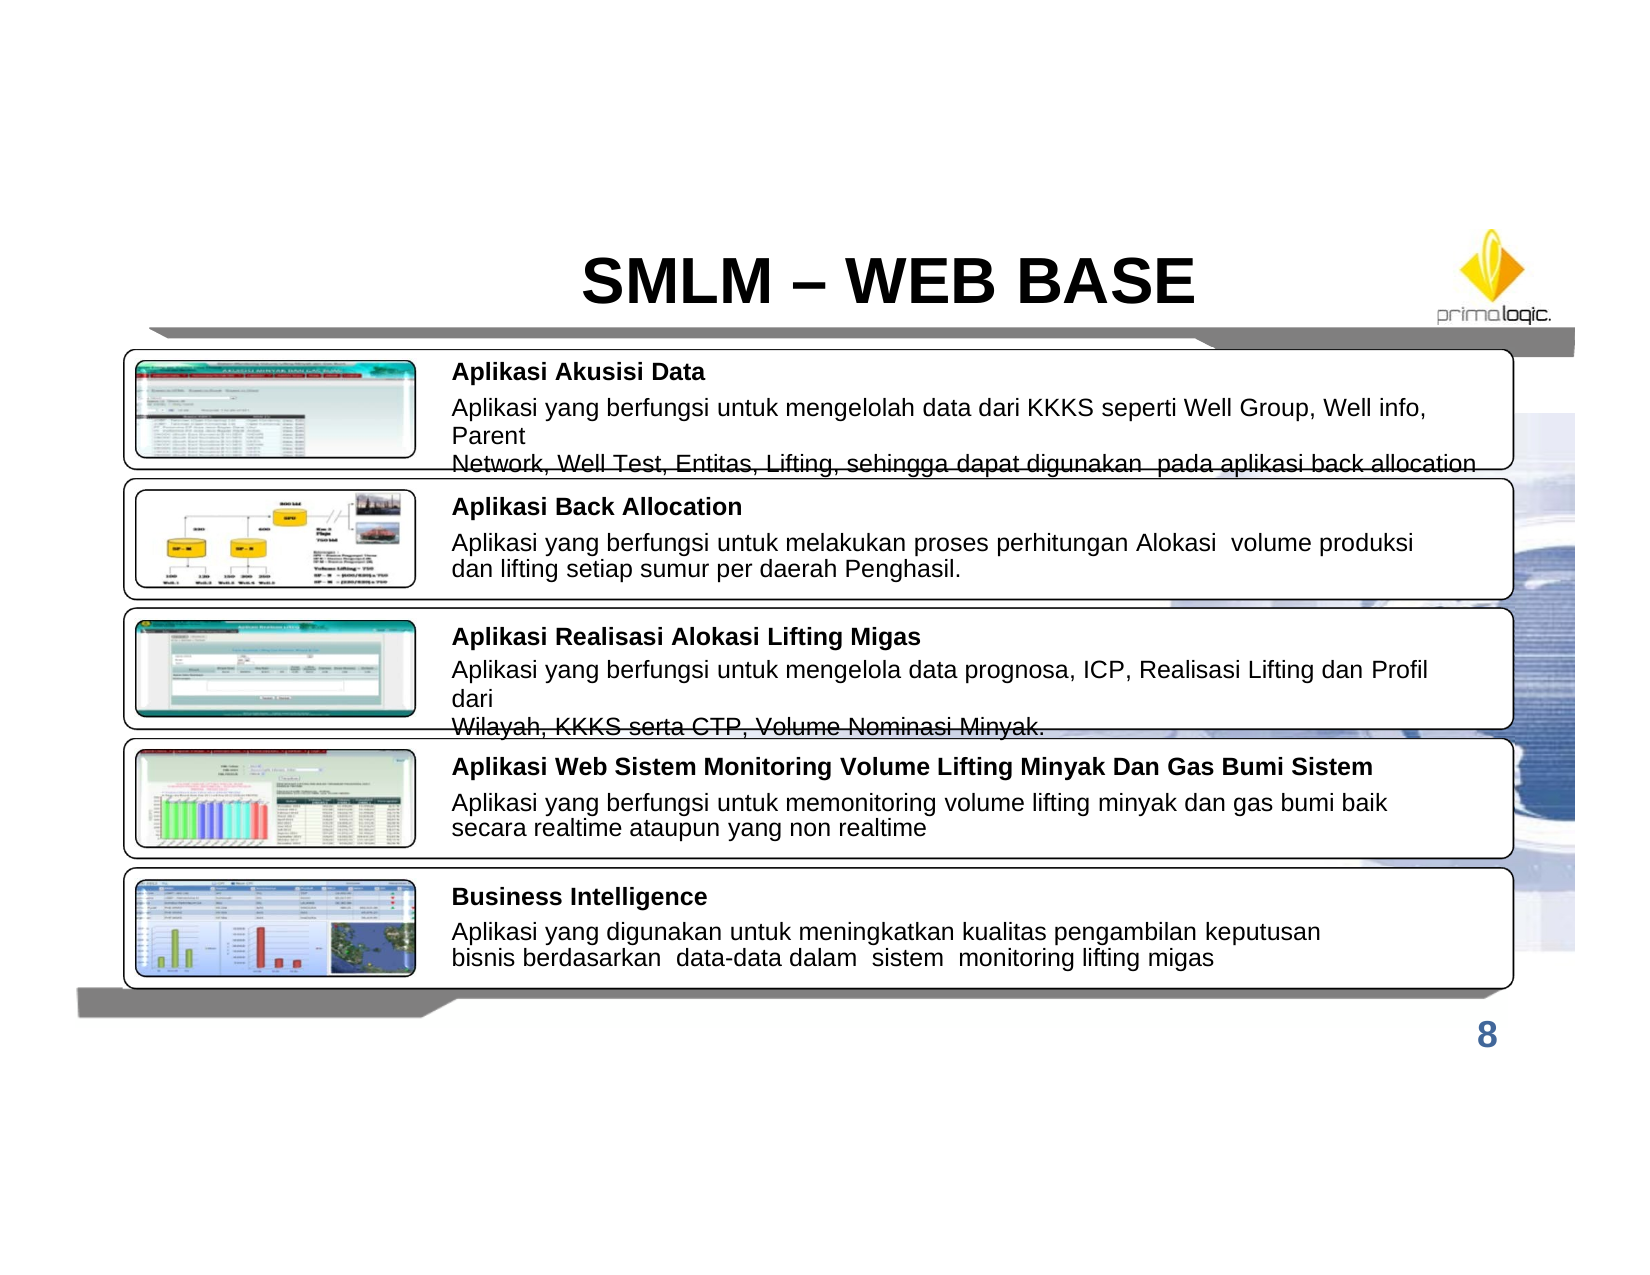

SMLM – WEB BASE
Aplikasi Akusisi Data
Aplikasi yang berfungsi untuk mengelolah data dari KKKS seperti Well Group, Well info, Parent
Network, Well Test, Entitas, Lifting, sehingga dapat digunakan  pada aplikasi back allocation

Aplikasi Back Allocation
Aplikasi yang berfungsi untuk melakukan proses perhitungan Alokasi  volume produksi dan lifting setiap sumur per daerah Penghasil.

Aplikasi Realisasi Alokasi Lifting Migas
Aplikasi yang berfungsi untuk mengelola data prognosa, ICP, Realisasi Lifting dan Profil dari
Wilayah, KKKS serta CTP, Volume Nominasi Minyak.

Aplikasi Web Sistem Monitoring Volume Lifting Minyak Dan Gas Bumi Sistem
Aplikasi yang berfungsi untuk memonitoring volume lifting minyak dan gas bumi baik secara realtime ataupun yang non realtime

Business Intelligence
Aplikasi yang digunakan untuk meningkatkan kualitas pengambilan keputusan bisnis berdasarkan  data-data dalam  sistem  monitoring lifting migas

8